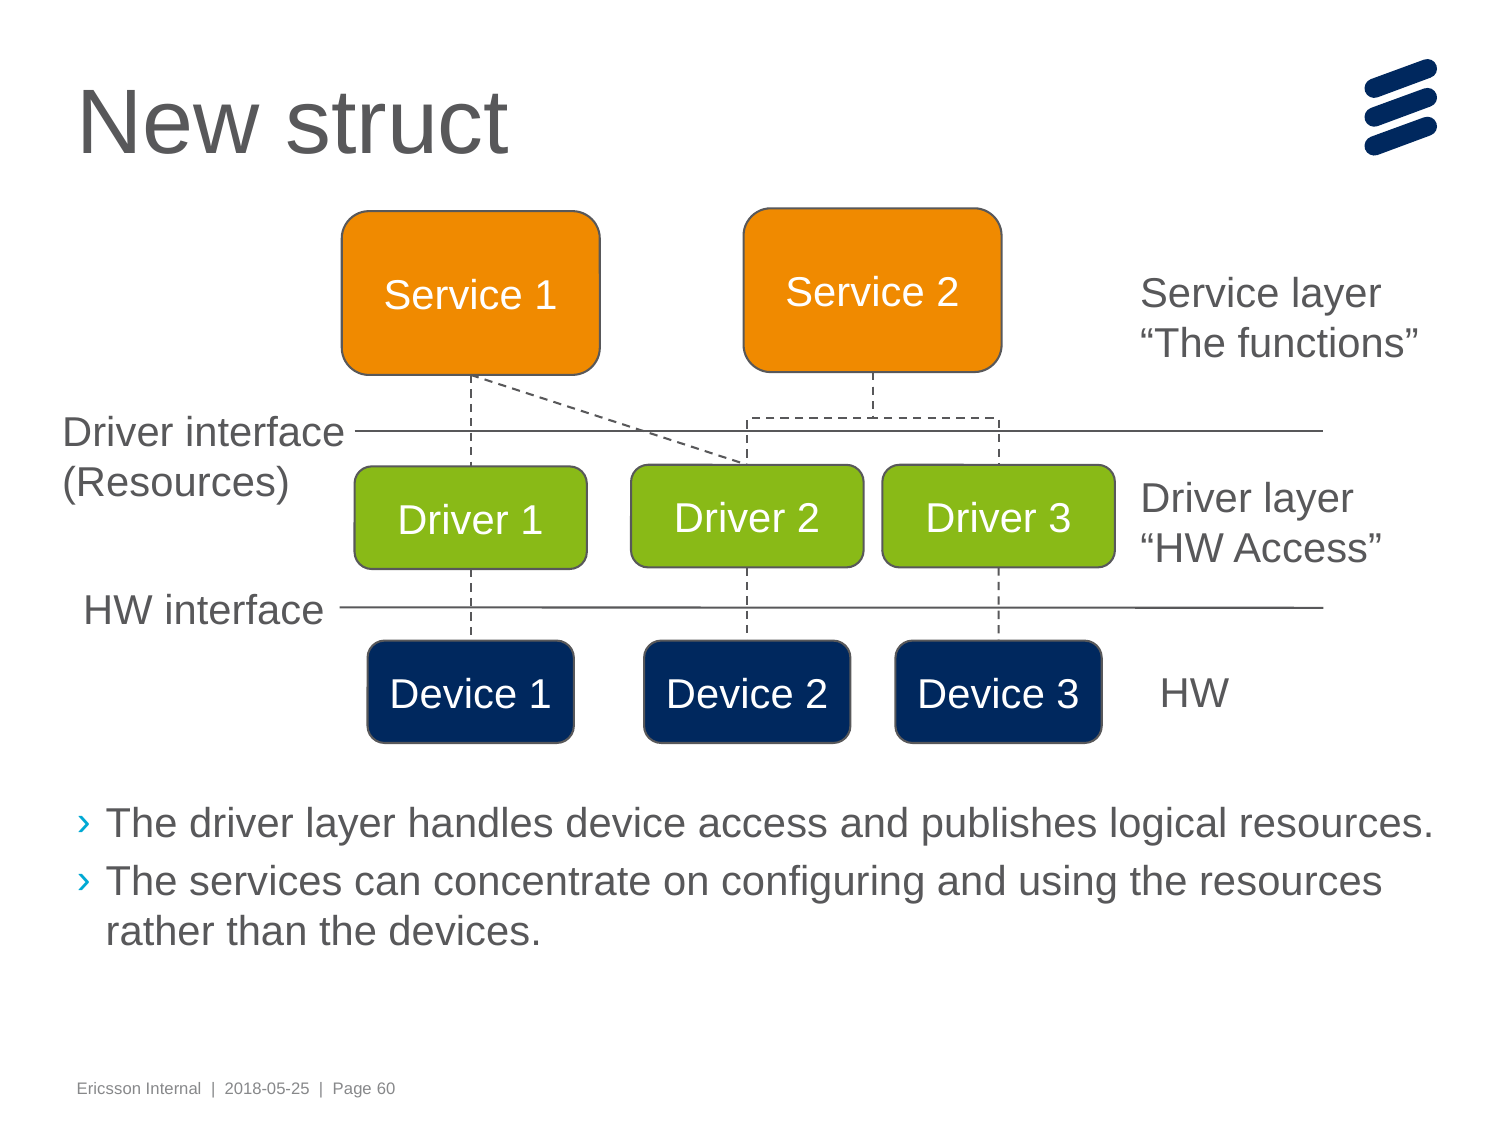

# New struct
Service 2
Service 1
Service layer
“The functions”
Driver interface
(Resources)
Driver layer
“HW Access”
Driver 2
Driver 3
Driver 1
HW interface
Device 1
Device 2
Device 3
HW
The driver layer handles device access and publishes logical resources.
The services can concentrate on configuring and using the resources rather than the devices.